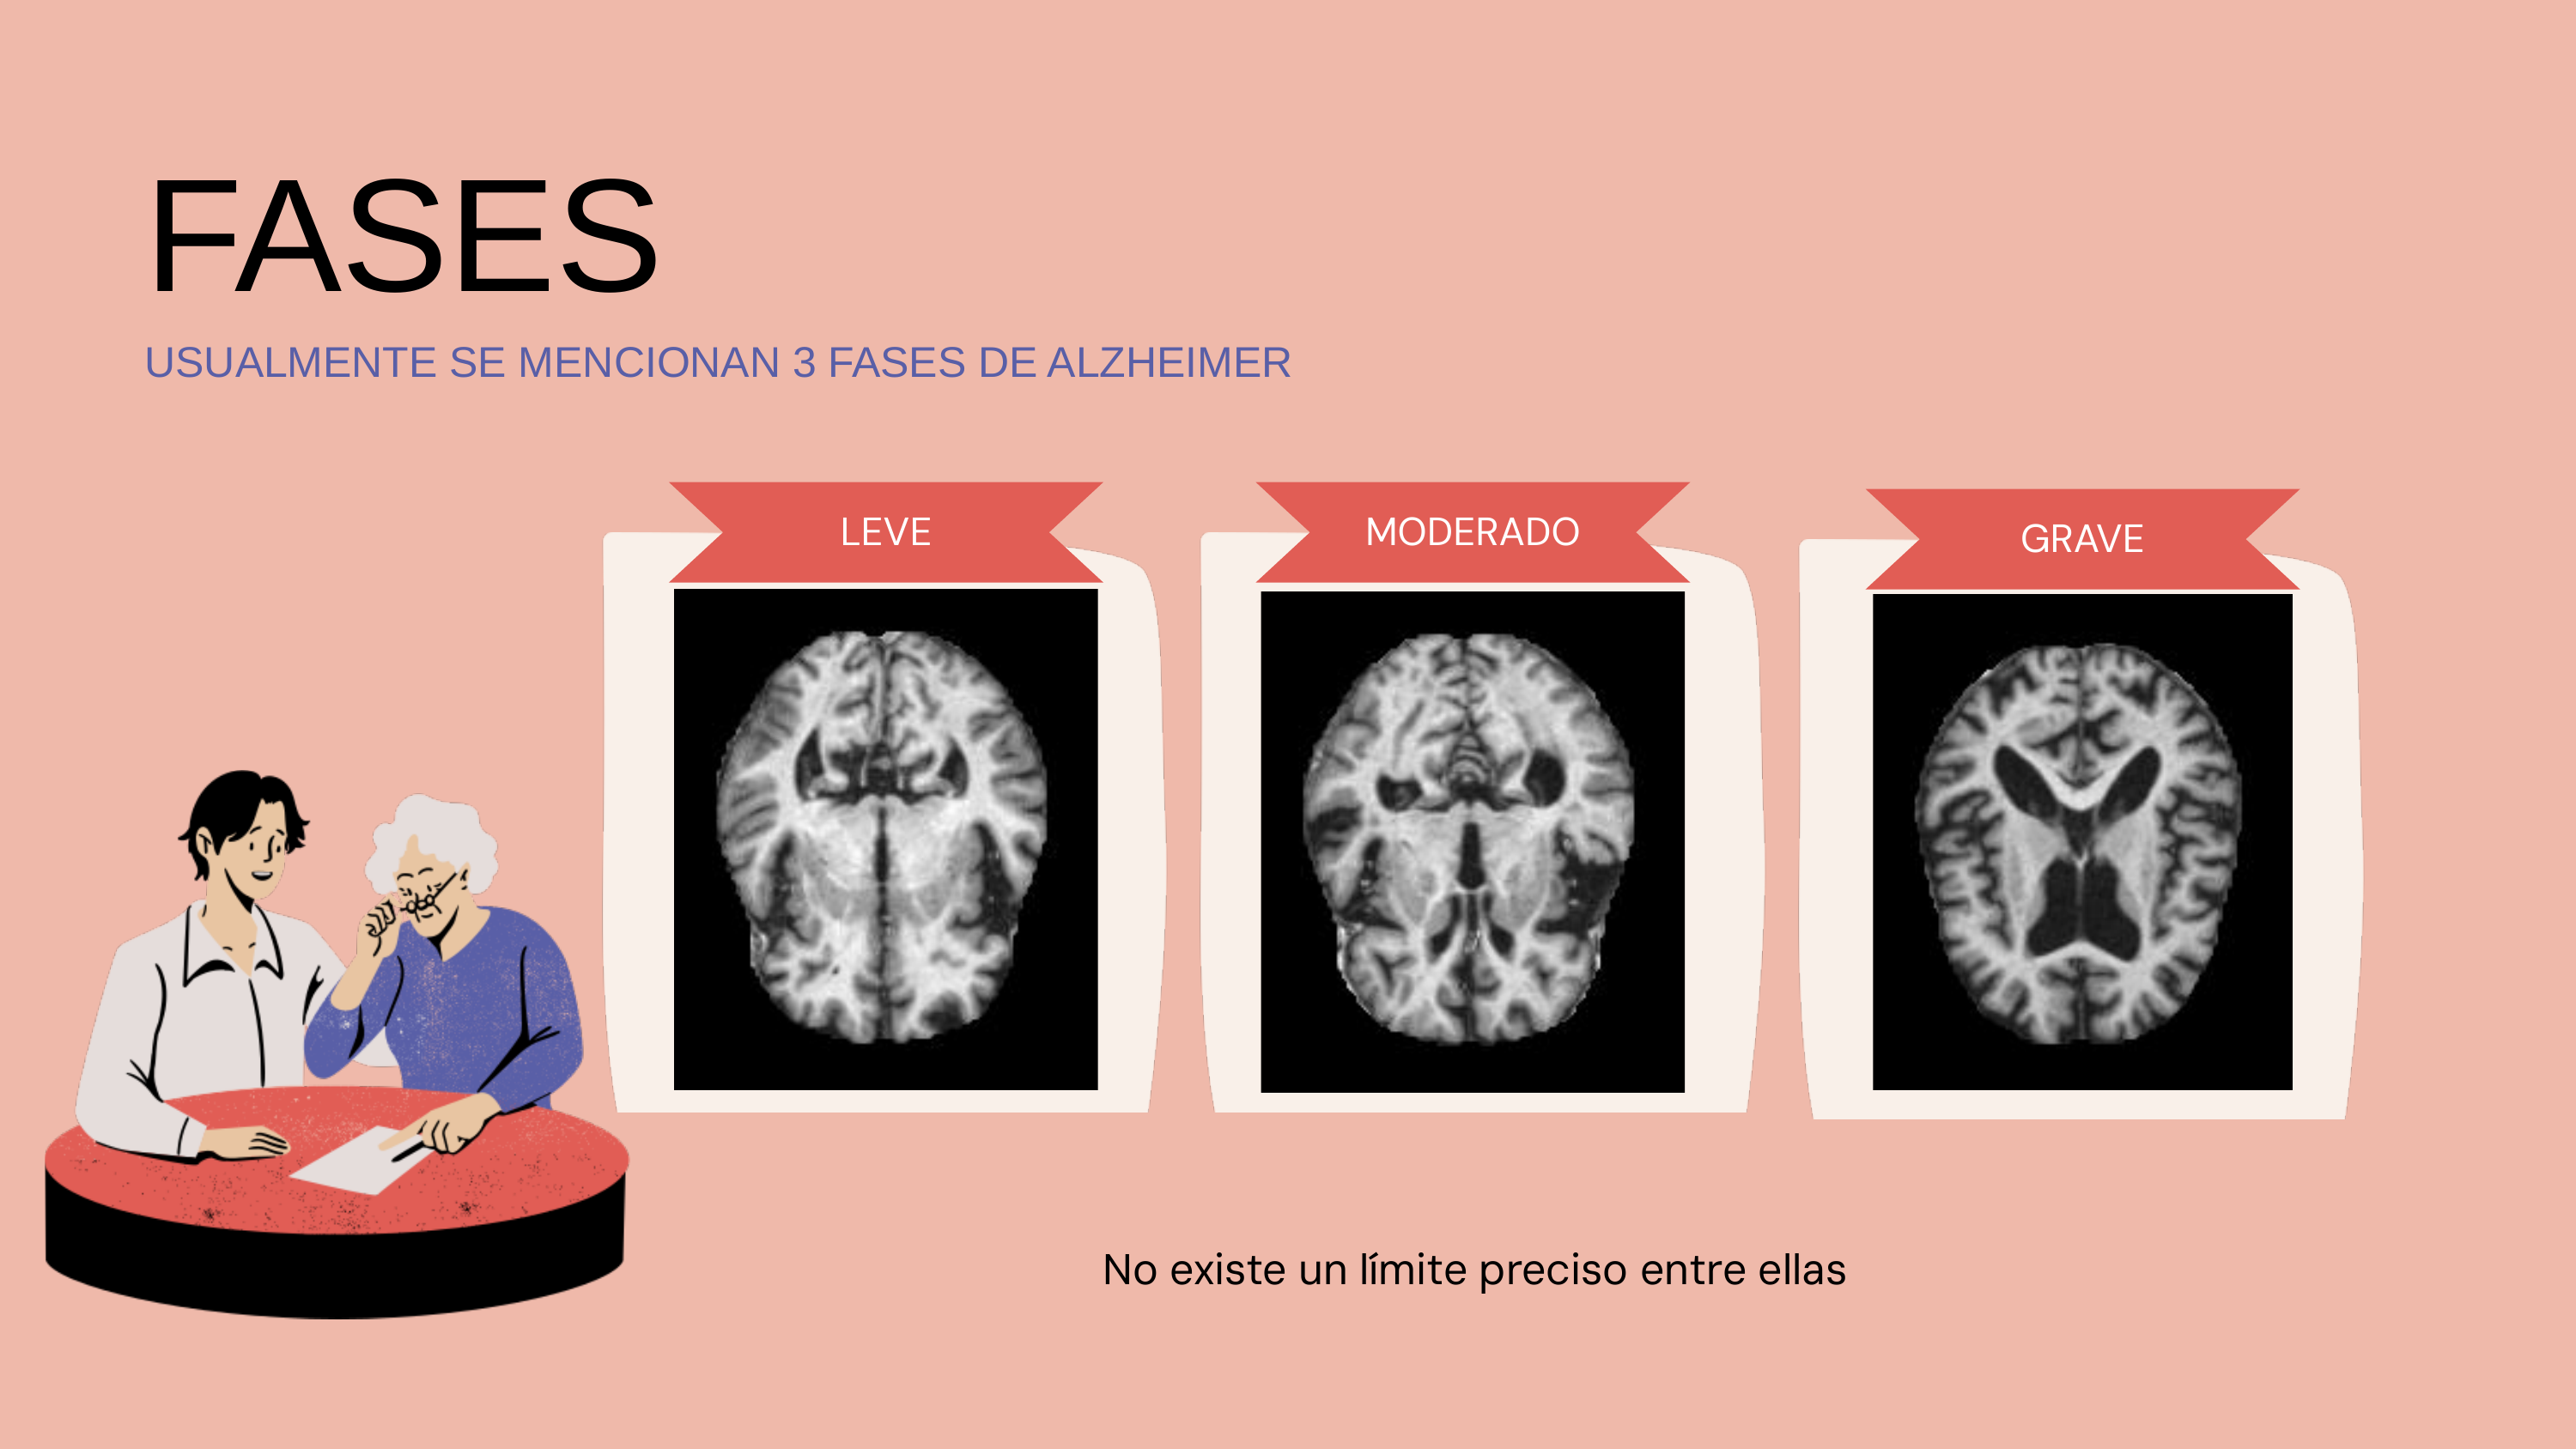

FASES
USUALMENTE SE MENCIONAN 3 FASES DE ALZHEIMER

LEVE

MODERADO

GRAVE

No existe un límite preciso entre ellas